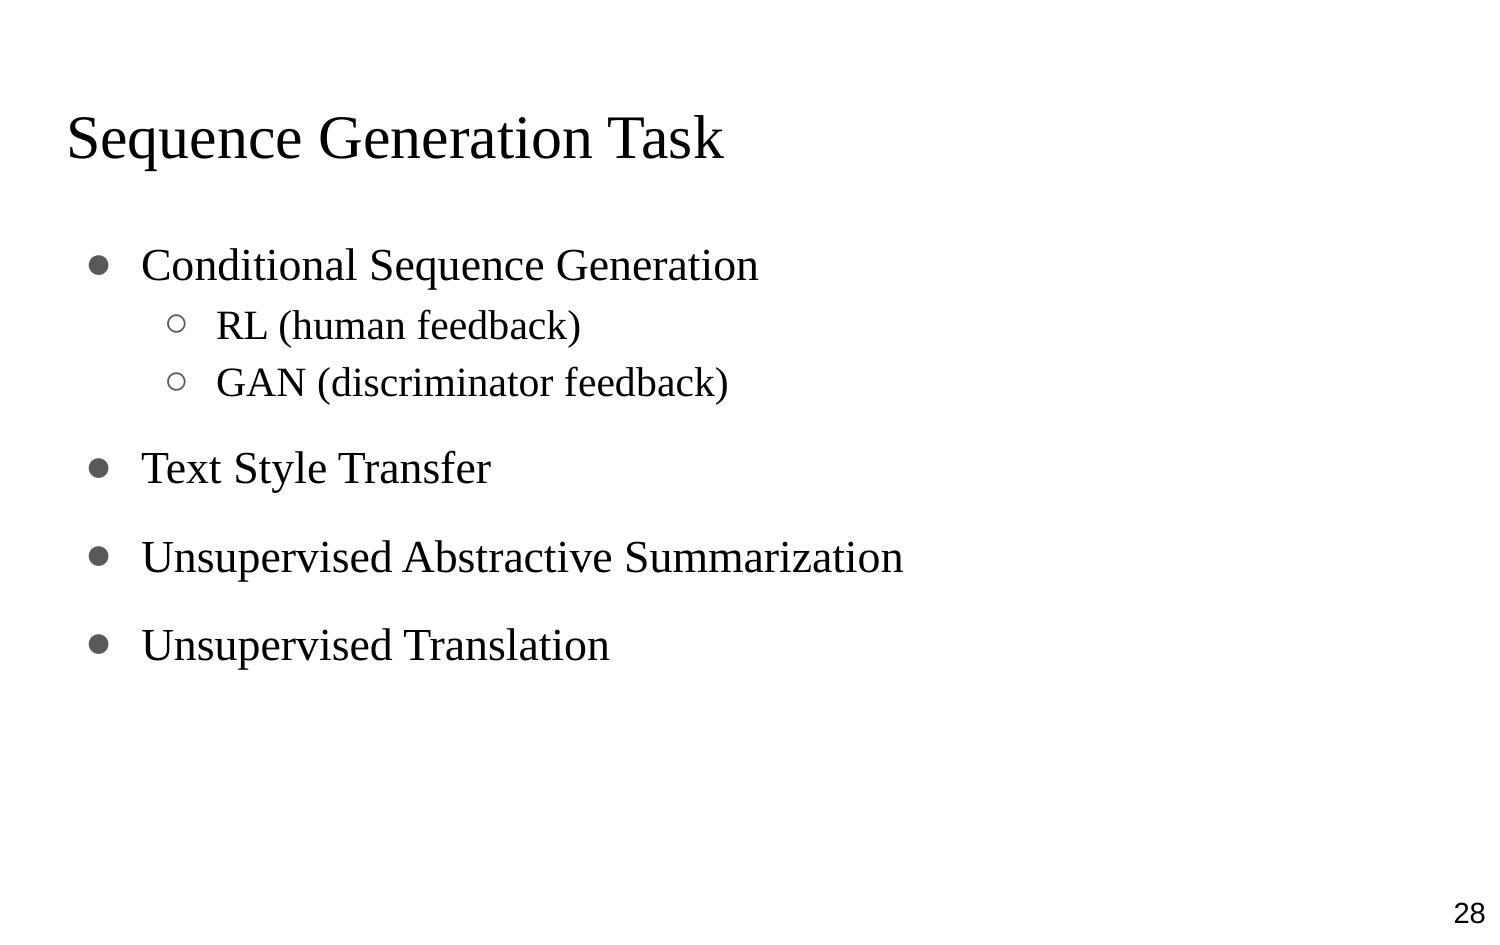

# Sequence Generation Task
Conditional Sequence Generation
RL (human feedback)
GAN (discriminator feedback)
Text Style Transfer
Unsupervised Abstractive Summarization
Unsupervised Translation
28